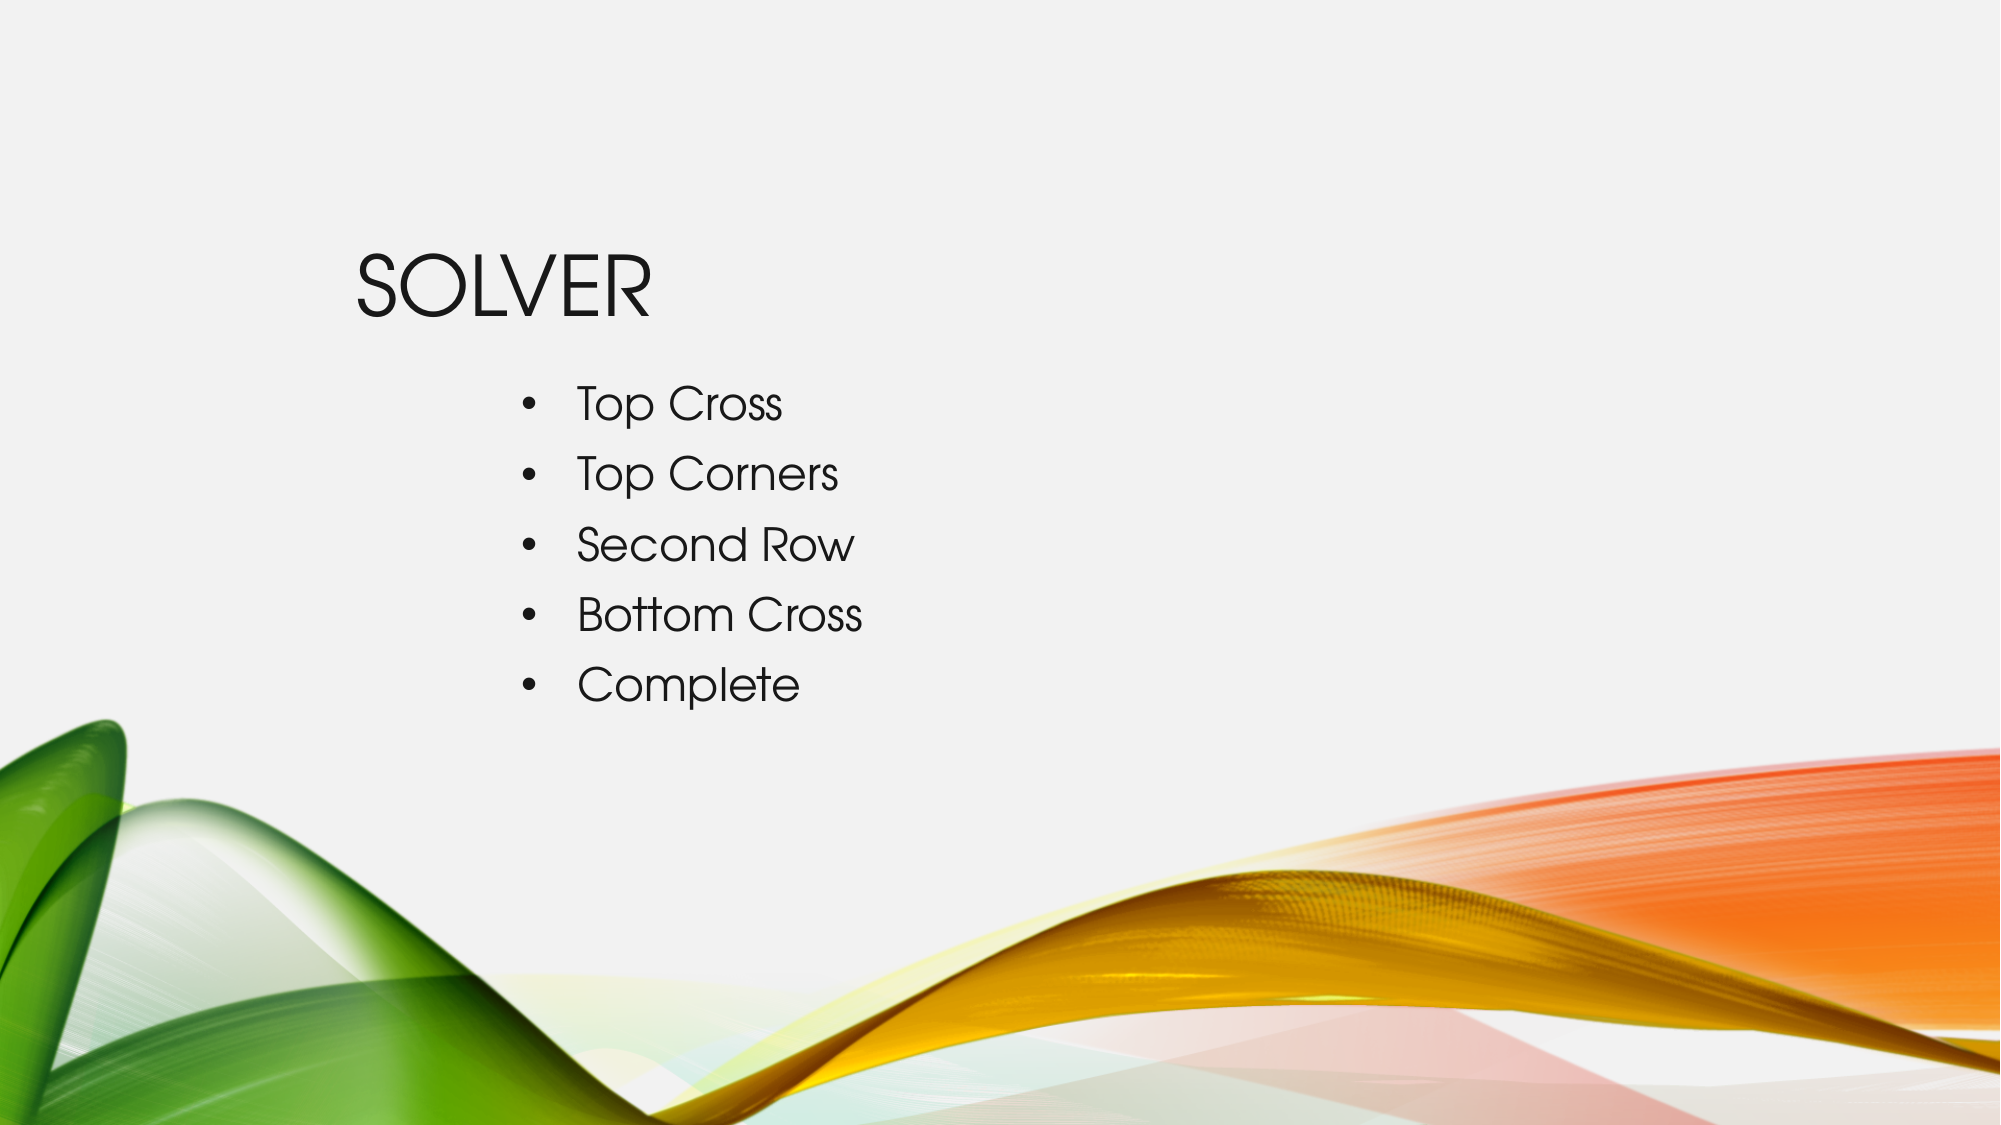

# Solver
Top Cross
Top Corners
Second Row
Bottom Cross
Complete